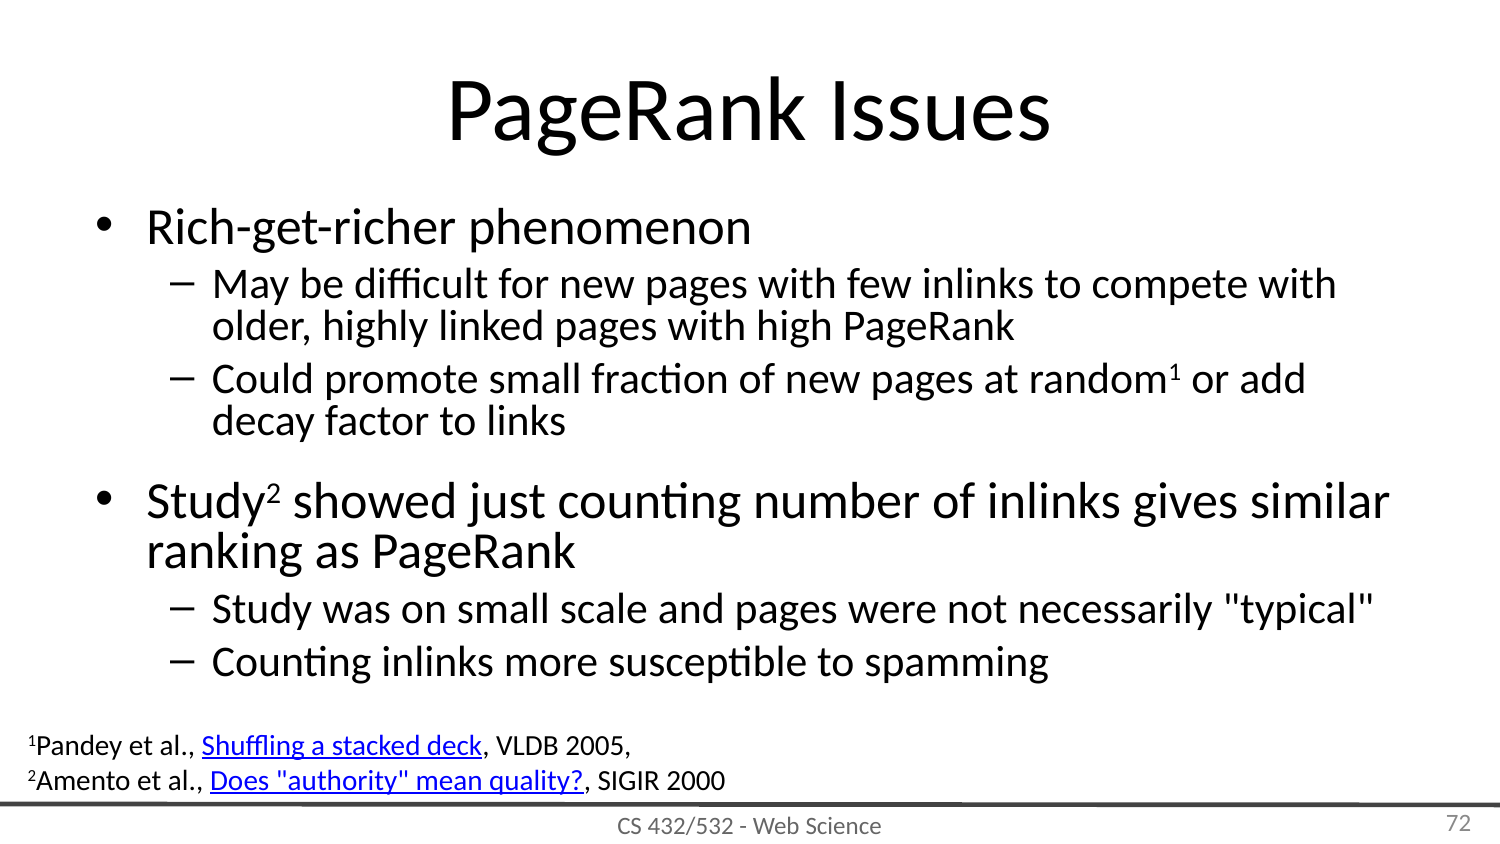

# PageRank Issues
Rich-get-richer phenomenon
May be difficult for new pages with few inlinks to compete with older, highly linked pages with high PageRank
Could promote small fraction of new pages at random1 or add decay factor to links

Study2 showed just counting number of inlinks gives similar ranking as PageRank
Study was on small scale and pages were not necessarily "typical"
Counting inlinks more susceptible to spamming
1Pandey et al., Shuffling a stacked deck, VLDB 2005,
2Amento et al., Does "authority" mean quality?, SIGIR 2000
72